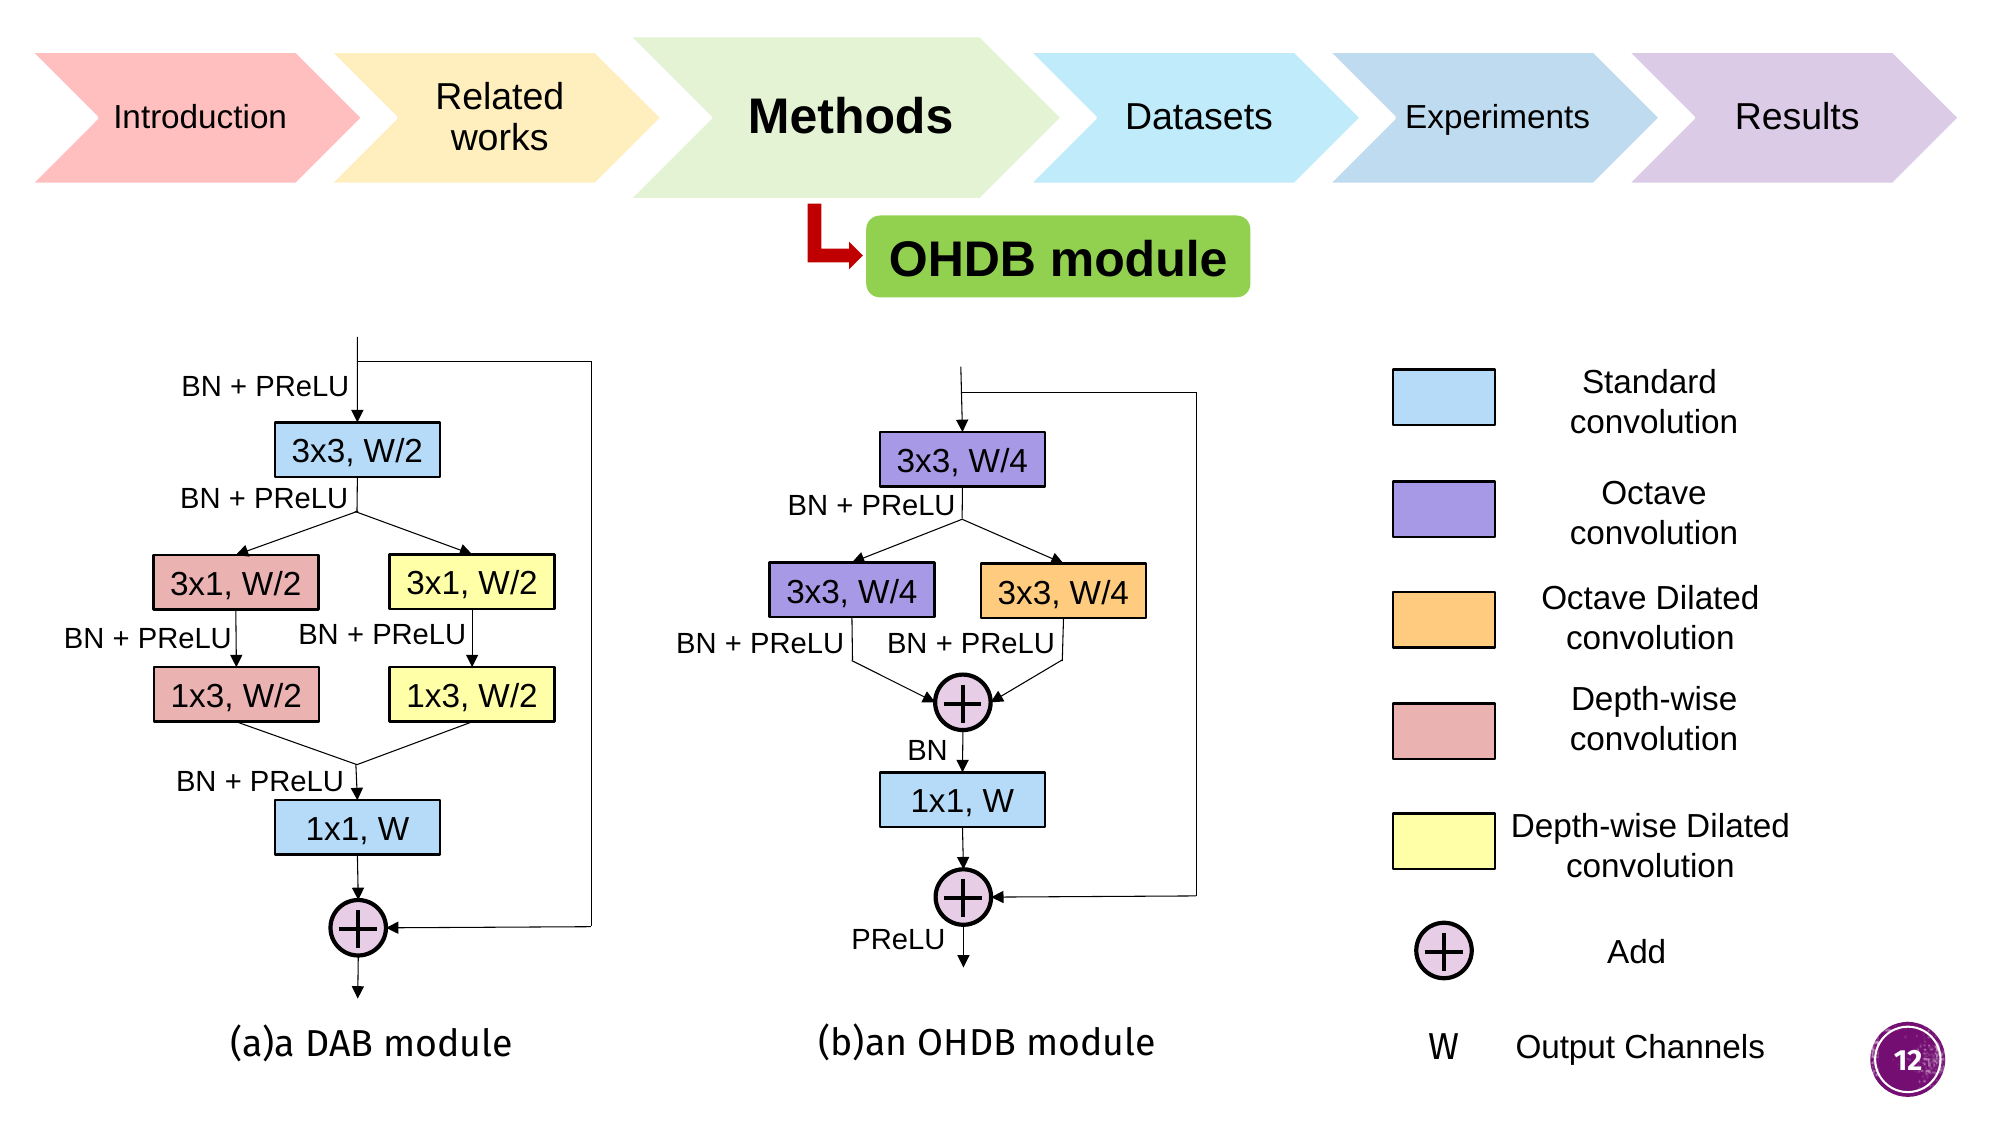

Introduction
Related works
Methods
Datasets
Experiments
Results

OHDB module
BN + PReLU
3x3, W/2
BN + PReLU
3x1, W/2
3x1, W/2
BN + PReLU
BN + PReLU
1x3, W/2
1x3, W/2
BN + PReLU
1x1, W

Standard
convolution
3x3, W/4
BN + PReLU
3x3, W/4
3x3, W/4
BN + PReLU
BN + PReLU

BN
1x1, W

PReLU

Octave
convolution
Octave Dilated
convolution
Depth-wise
convolution
Depth-wise Dilated
convolution

Add
(b)an OHDB module
(a)a DAB module
W
Output Channels
12